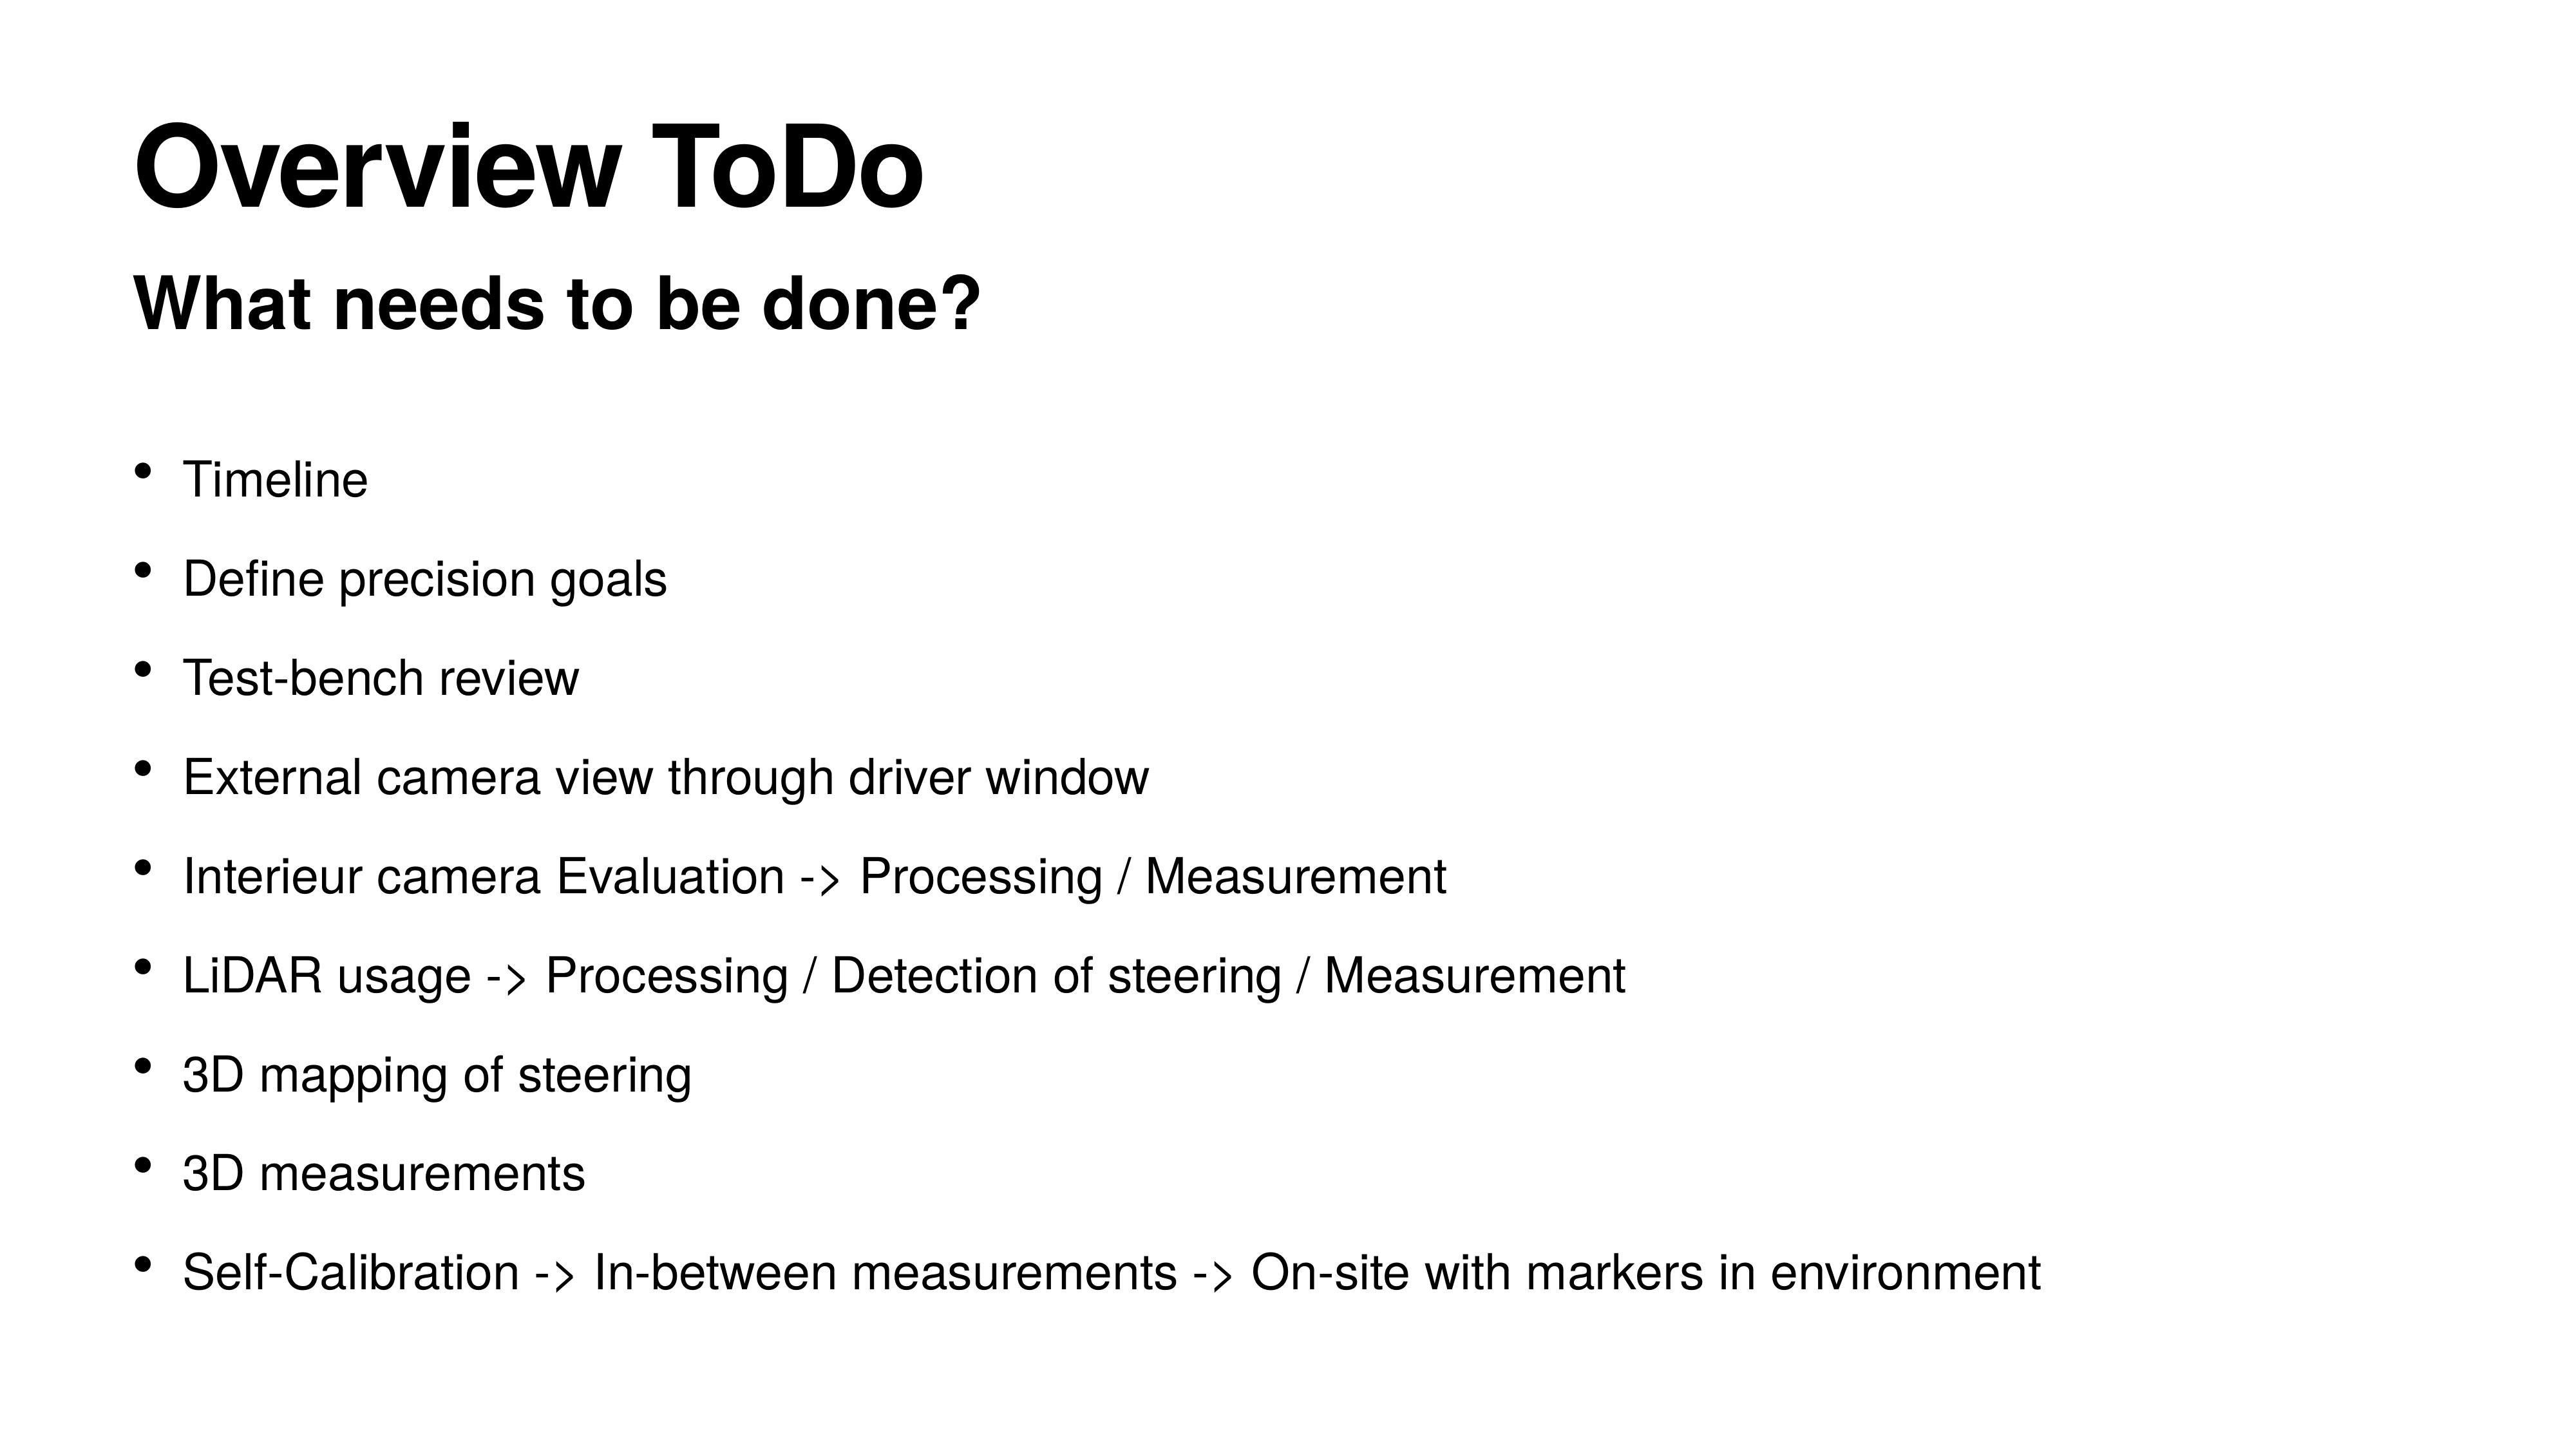

# Overview ToDo
What needs to be done?
Timeline
Define precision goals
Test-bench review
External camera view through driver window
Interieur camera Evaluation -> Processing / Measurement
LiDAR usage -> Processing / Detection of steering / Measurement
3D mapping of steering
3D measurements
Self-Calibration -> In-between measurements -> On-site with markers in environment